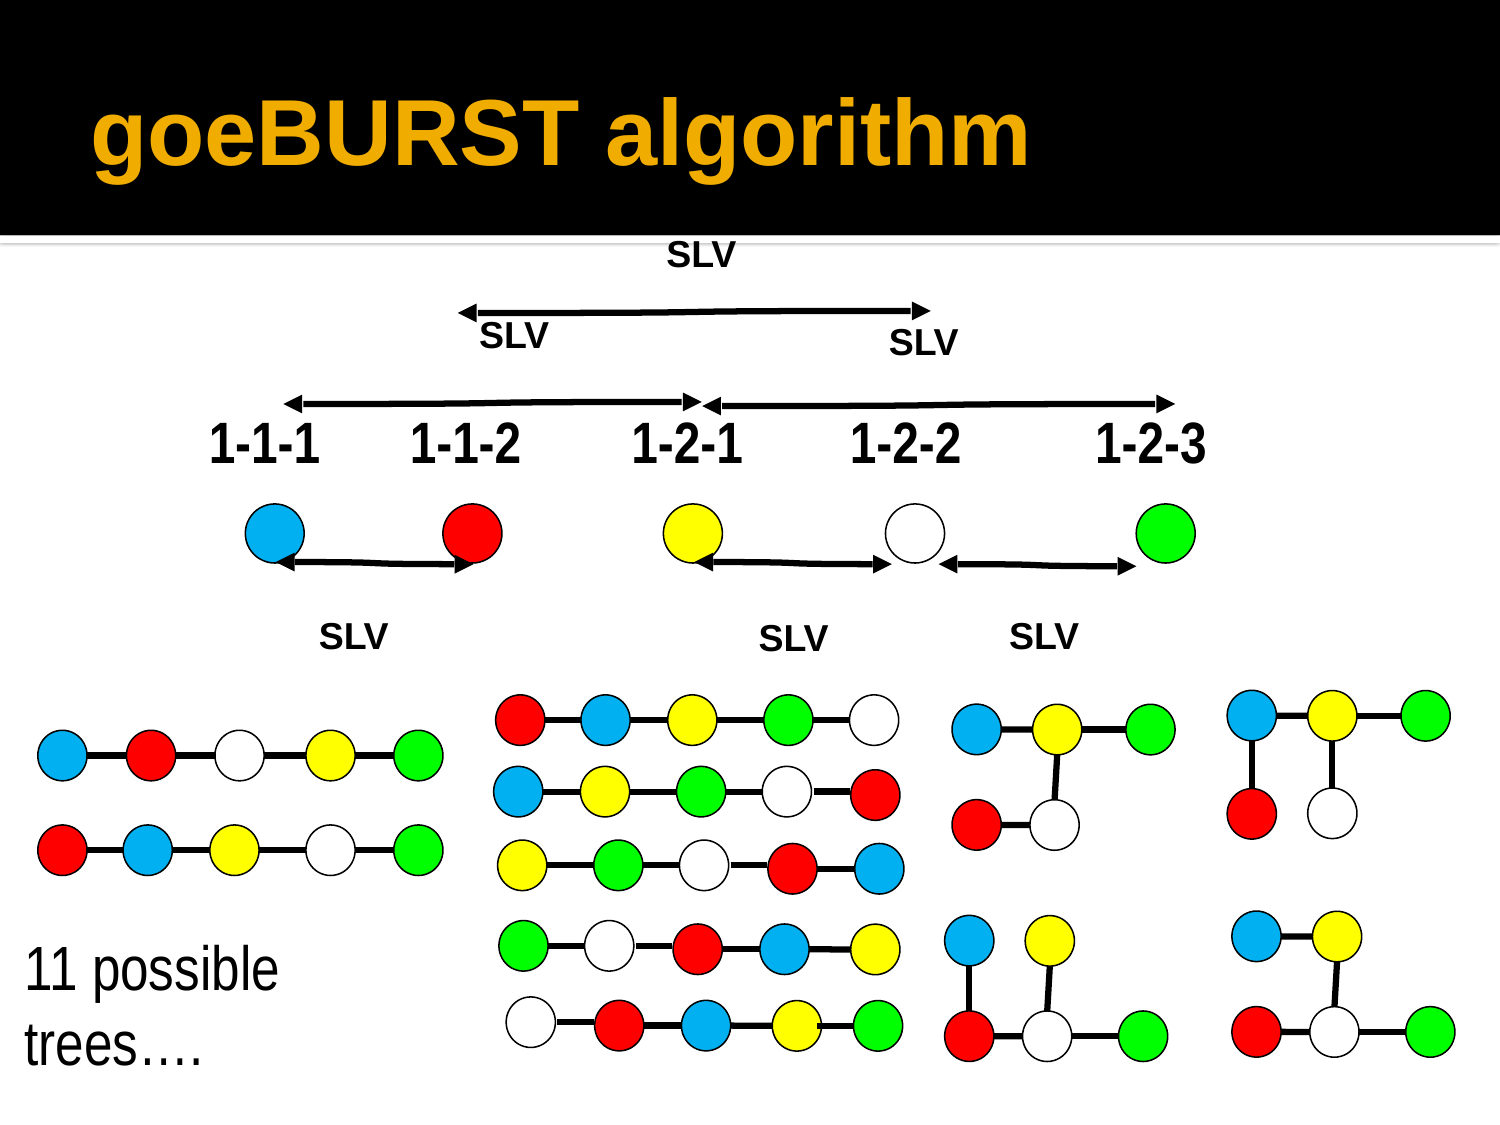

# goeBURST algorithm
SLV
SLV
SLV
SLV
SLV
SLV
1-1-1

1-1-2

1-2-1

1-2-2

1-2-3

11 possible trees….